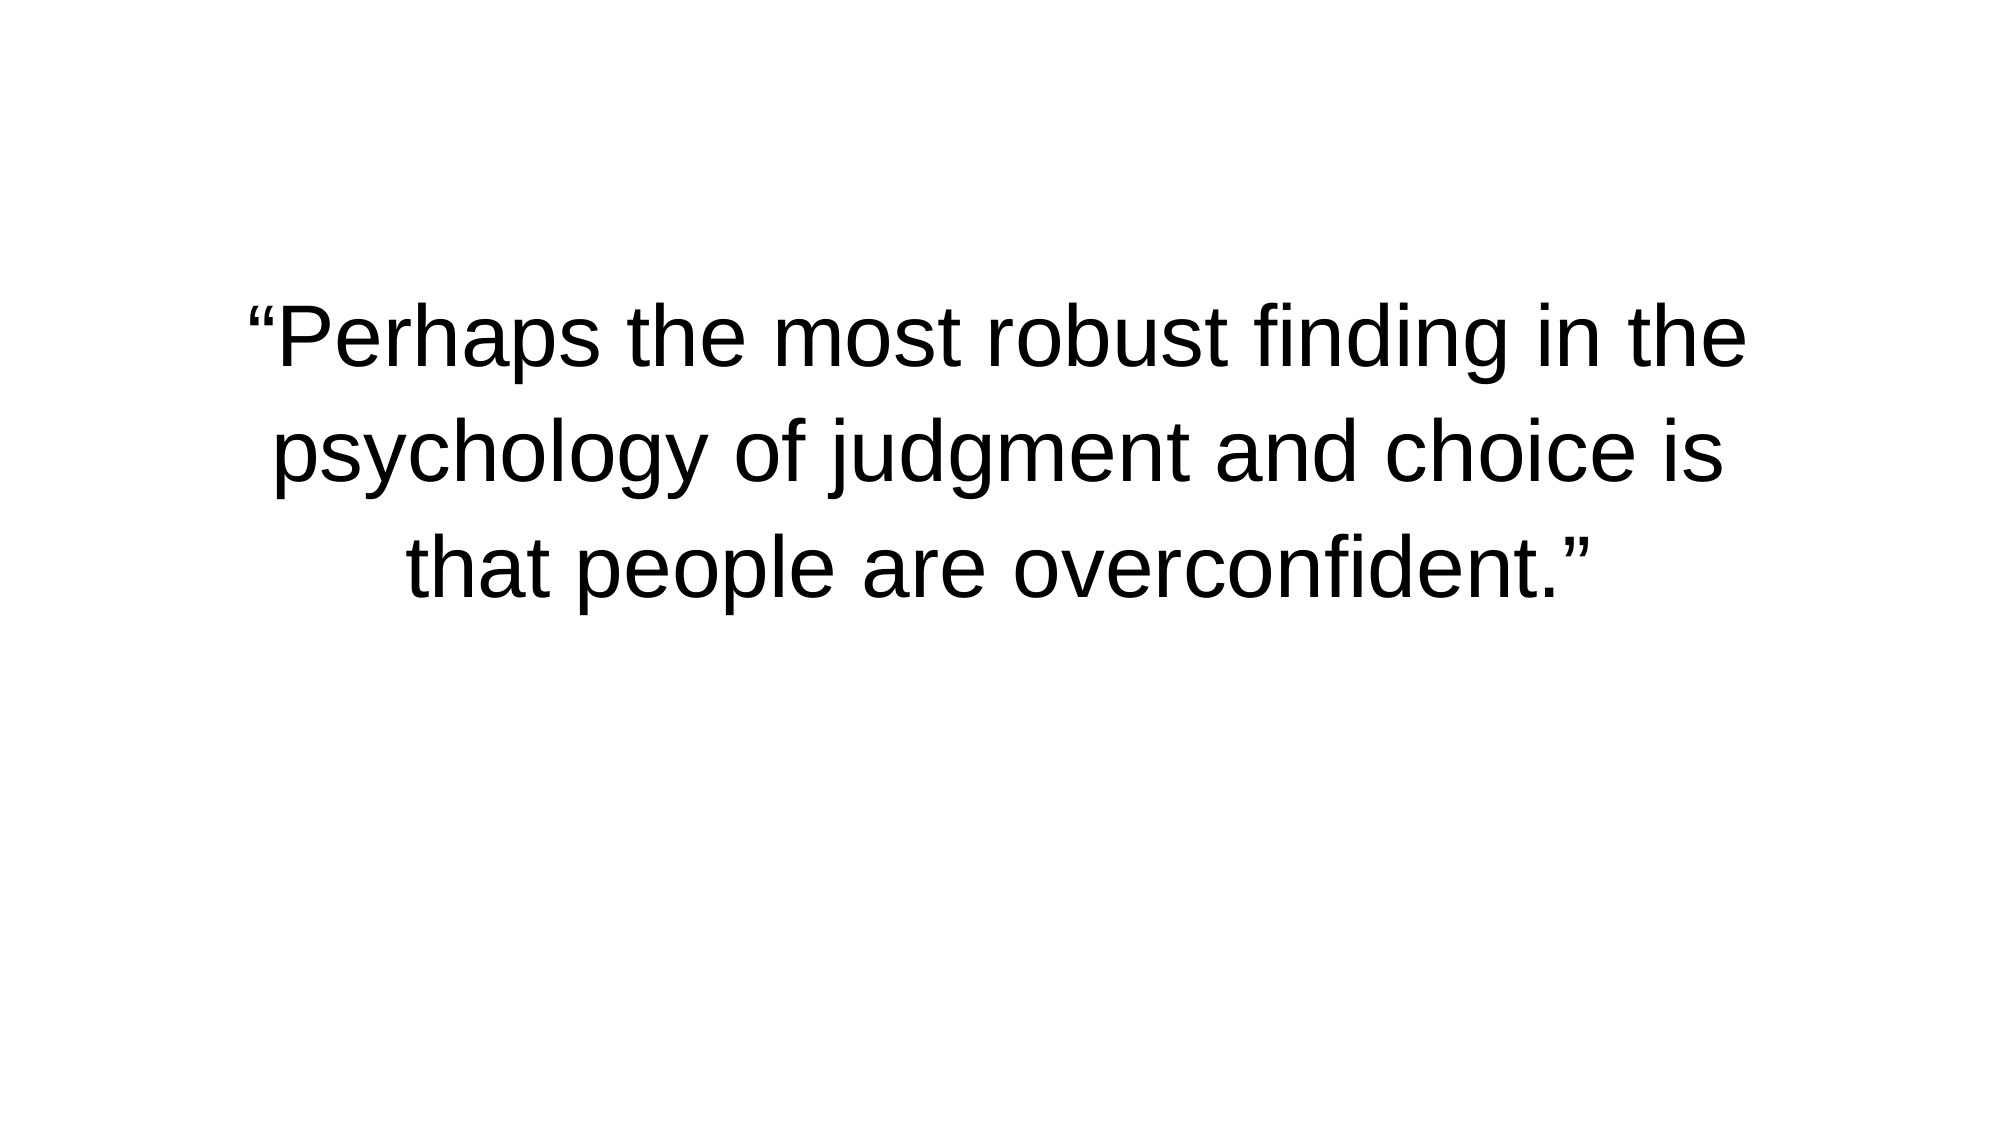

“Perhaps the most robust finding in the psychology of judgment and choice is that people are overconfident.”